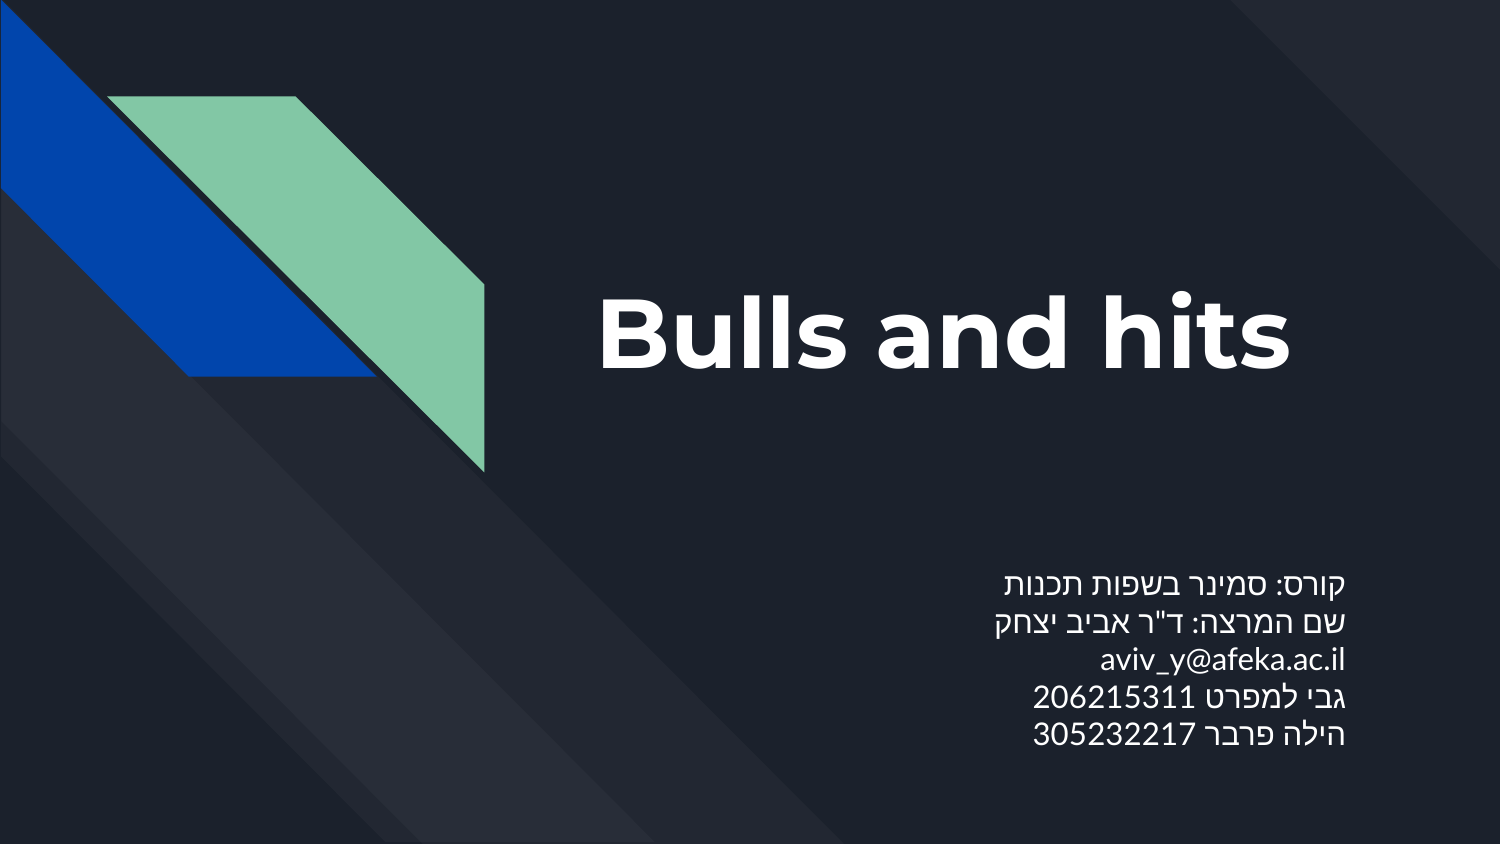

# Bulls and hits
קורס: סמינר בשפות תכנות
שם המרצה: ד"ר אביב יצחק aviv_y@afeka.ac.il
גבי למפרט 206215311
הילה פרבר 305232217